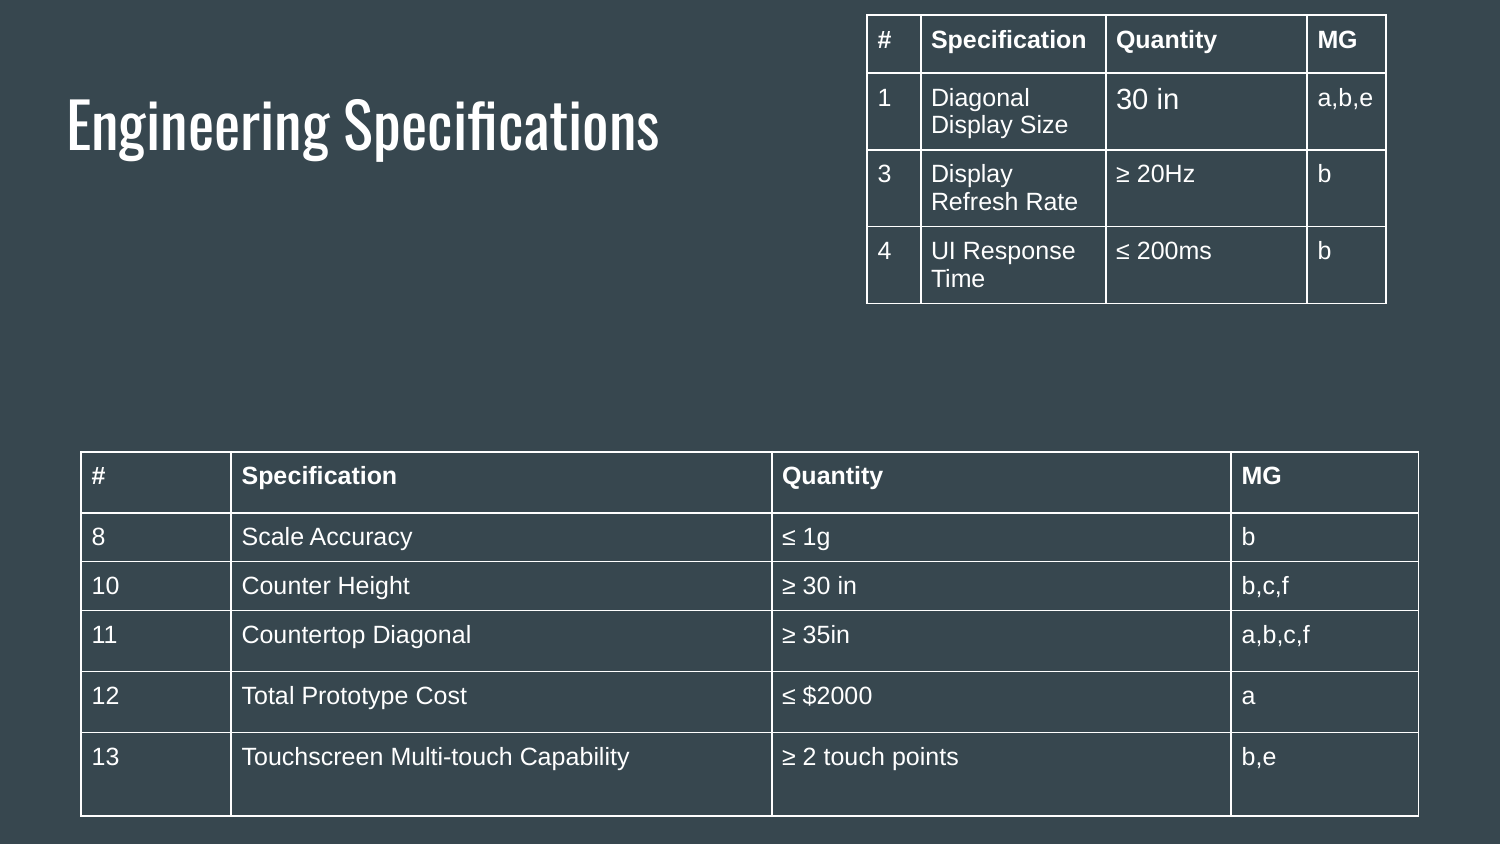

| # | Specification | Quantity | MG |
| --- | --- | --- | --- |
| 1 | Diagonal Display Size | 30 in | a,b,e |
| 3 | Display Refresh Rate | ≥ 20Hz | b |
| 4 | UI Response Time | ≤ 200ms | b |
# Engineering Specifications
| # | Specification | Quantity | MG |
| --- | --- | --- | --- |
| 8 | Scale Accuracy | ≤ 1g | b |
| 10 | Counter Height | ≥ 30 in | b,c,f |
| 11 | Countertop Diagonal | ≥ 35in | a,b,c,f |
| 12 | Total Prototype Cost | ≤ $2000 | a |
| 13 | Touchscreen Multi-touch Capability | ≥ 2 touch points | b,e |